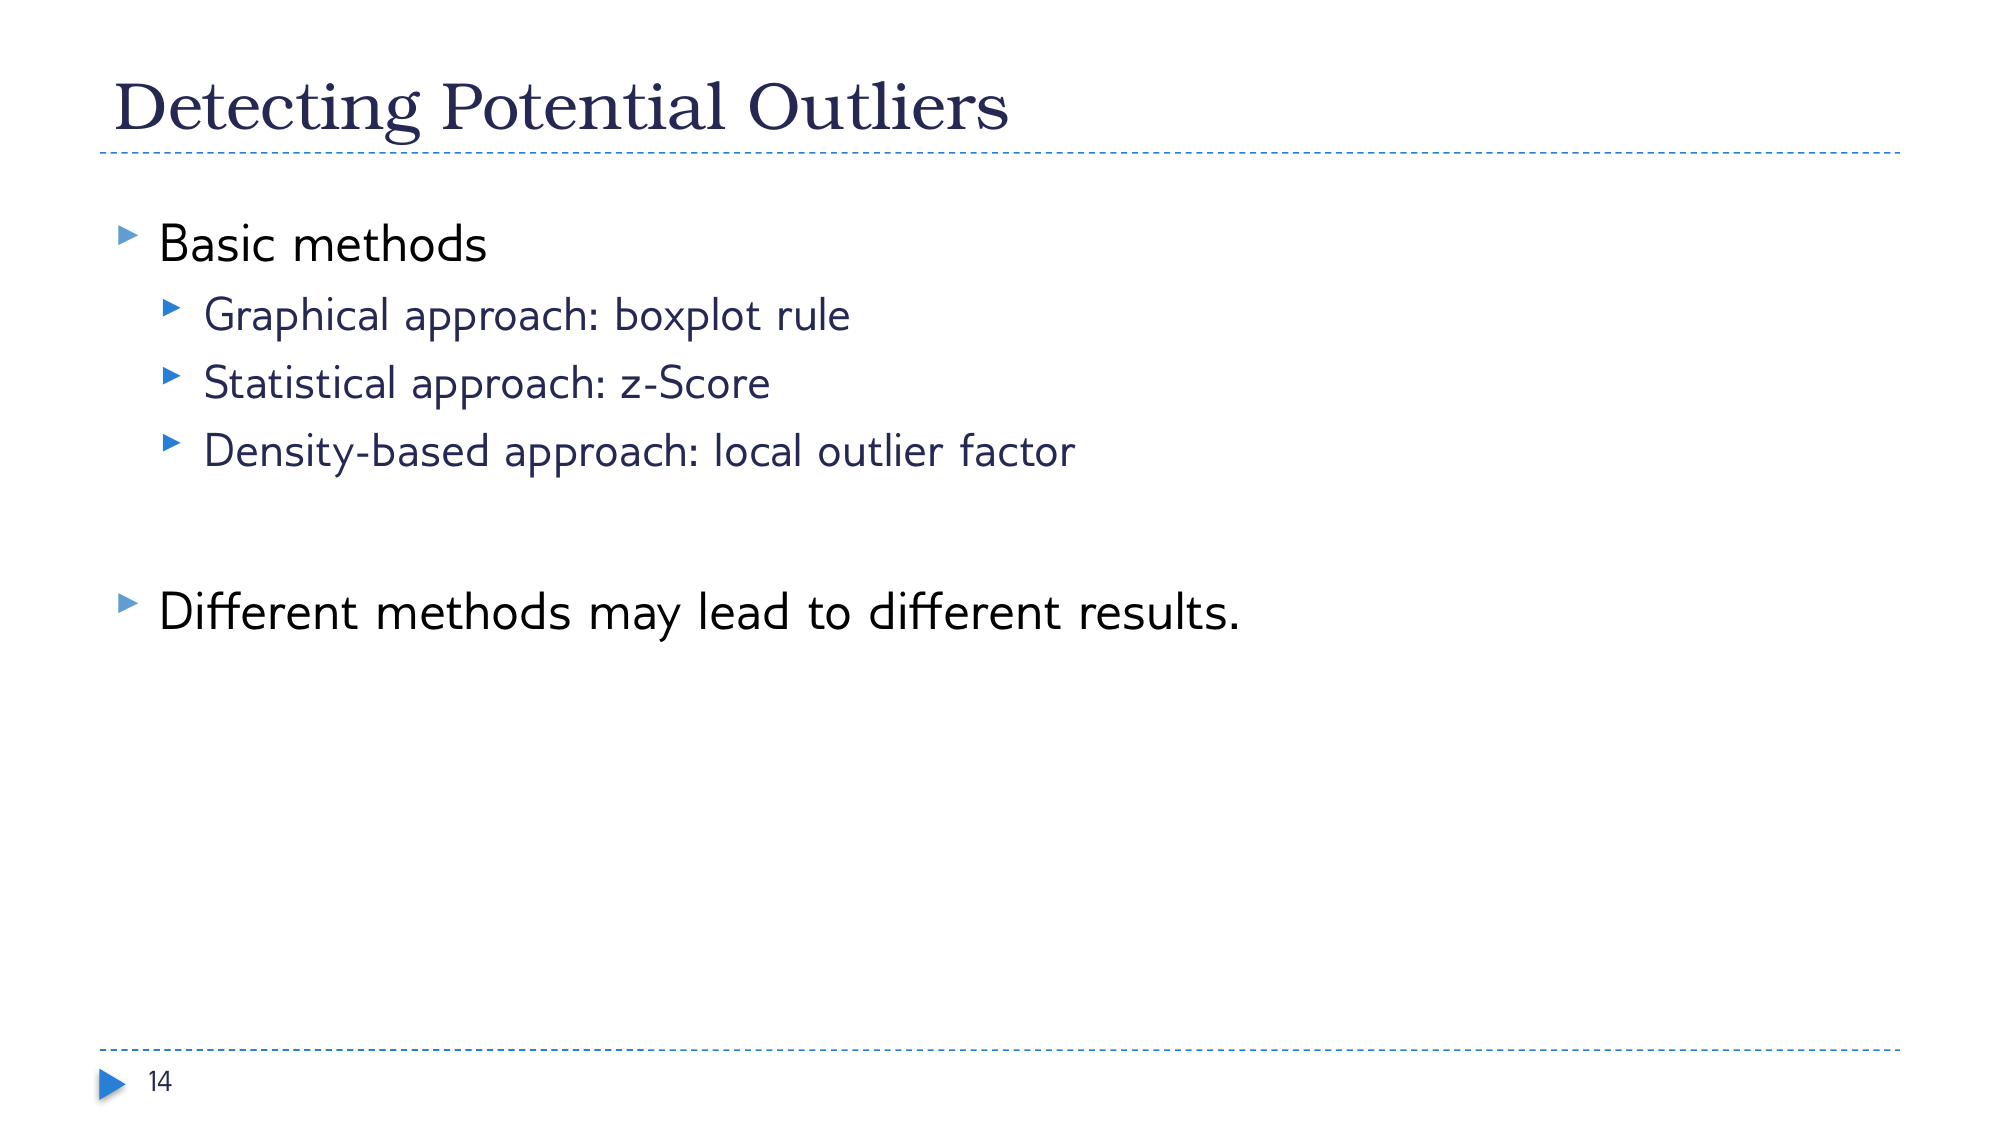

# Detecting Potential Outliers
Basic methods
Graphical approach: boxplot rule
Statistical approach: z-Score
Density-based approach: local outlier factor

Different methods may lead to different results.
14